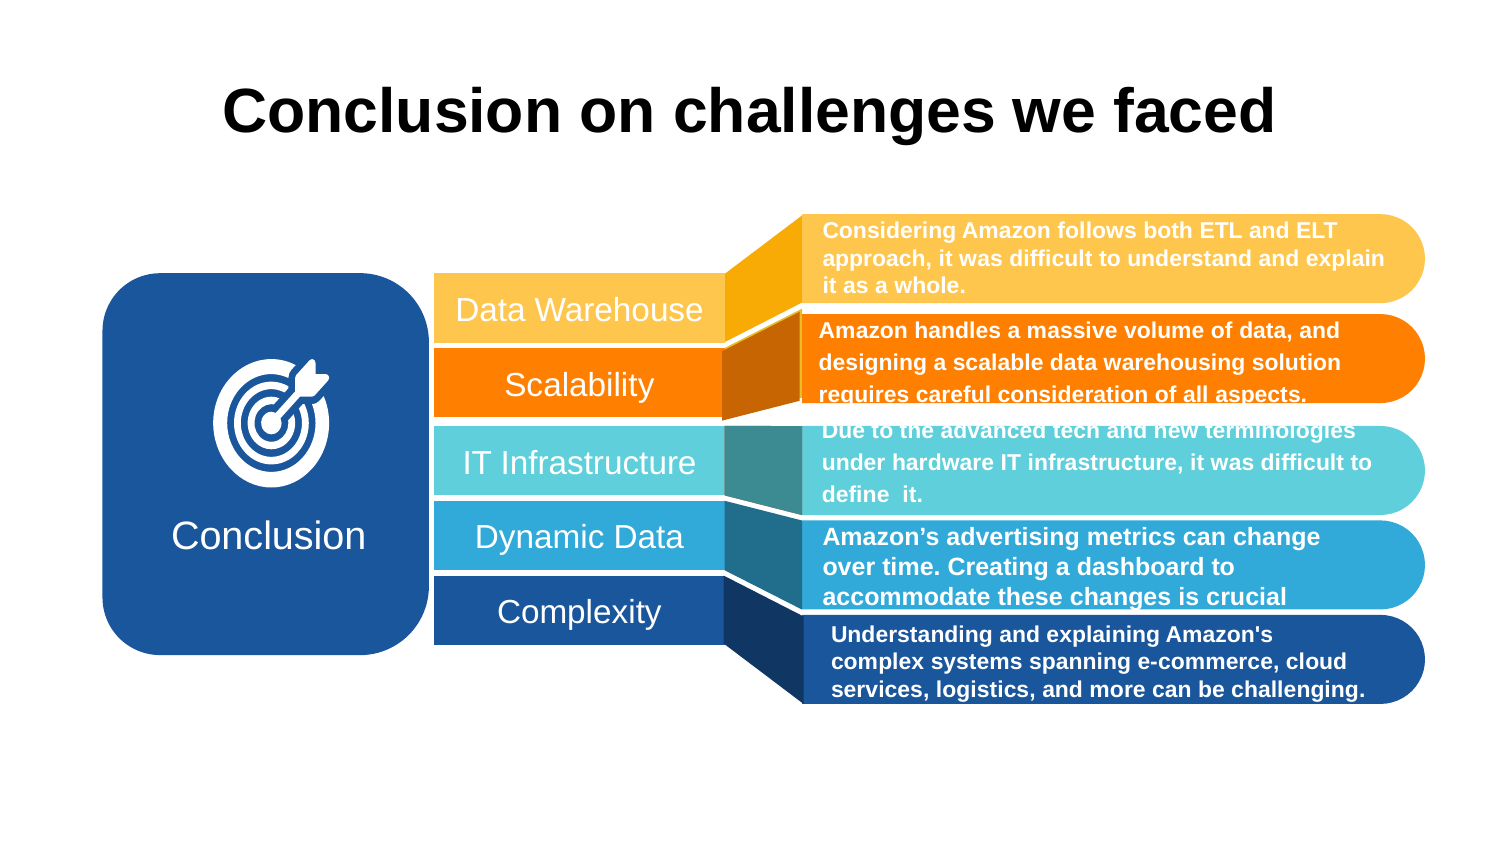

# Conclusion on challenges we faced

Considering Amazon follows both ETL and ELT approach, it was difficult to understand and explain it as a whole.

Data Warehouse

Amazon handles a massive volume of data, and designing a scalable data warehousing solution requires careful consideration of all aspects.

Scalability

Due to the advanced tech and new terminologies under hardware IT infrastructure, it was difficult to define  it.

IT Infrastructure
Conclusion

Dynamic Data
Amazon’s advertising metrics can change over time. Creating a dashboard to accommodate these changes is crucial

Complexity
Understanding and explaining Amazon's complex systems spanning e-commerce, cloud services, logistics, and more can be challenging.